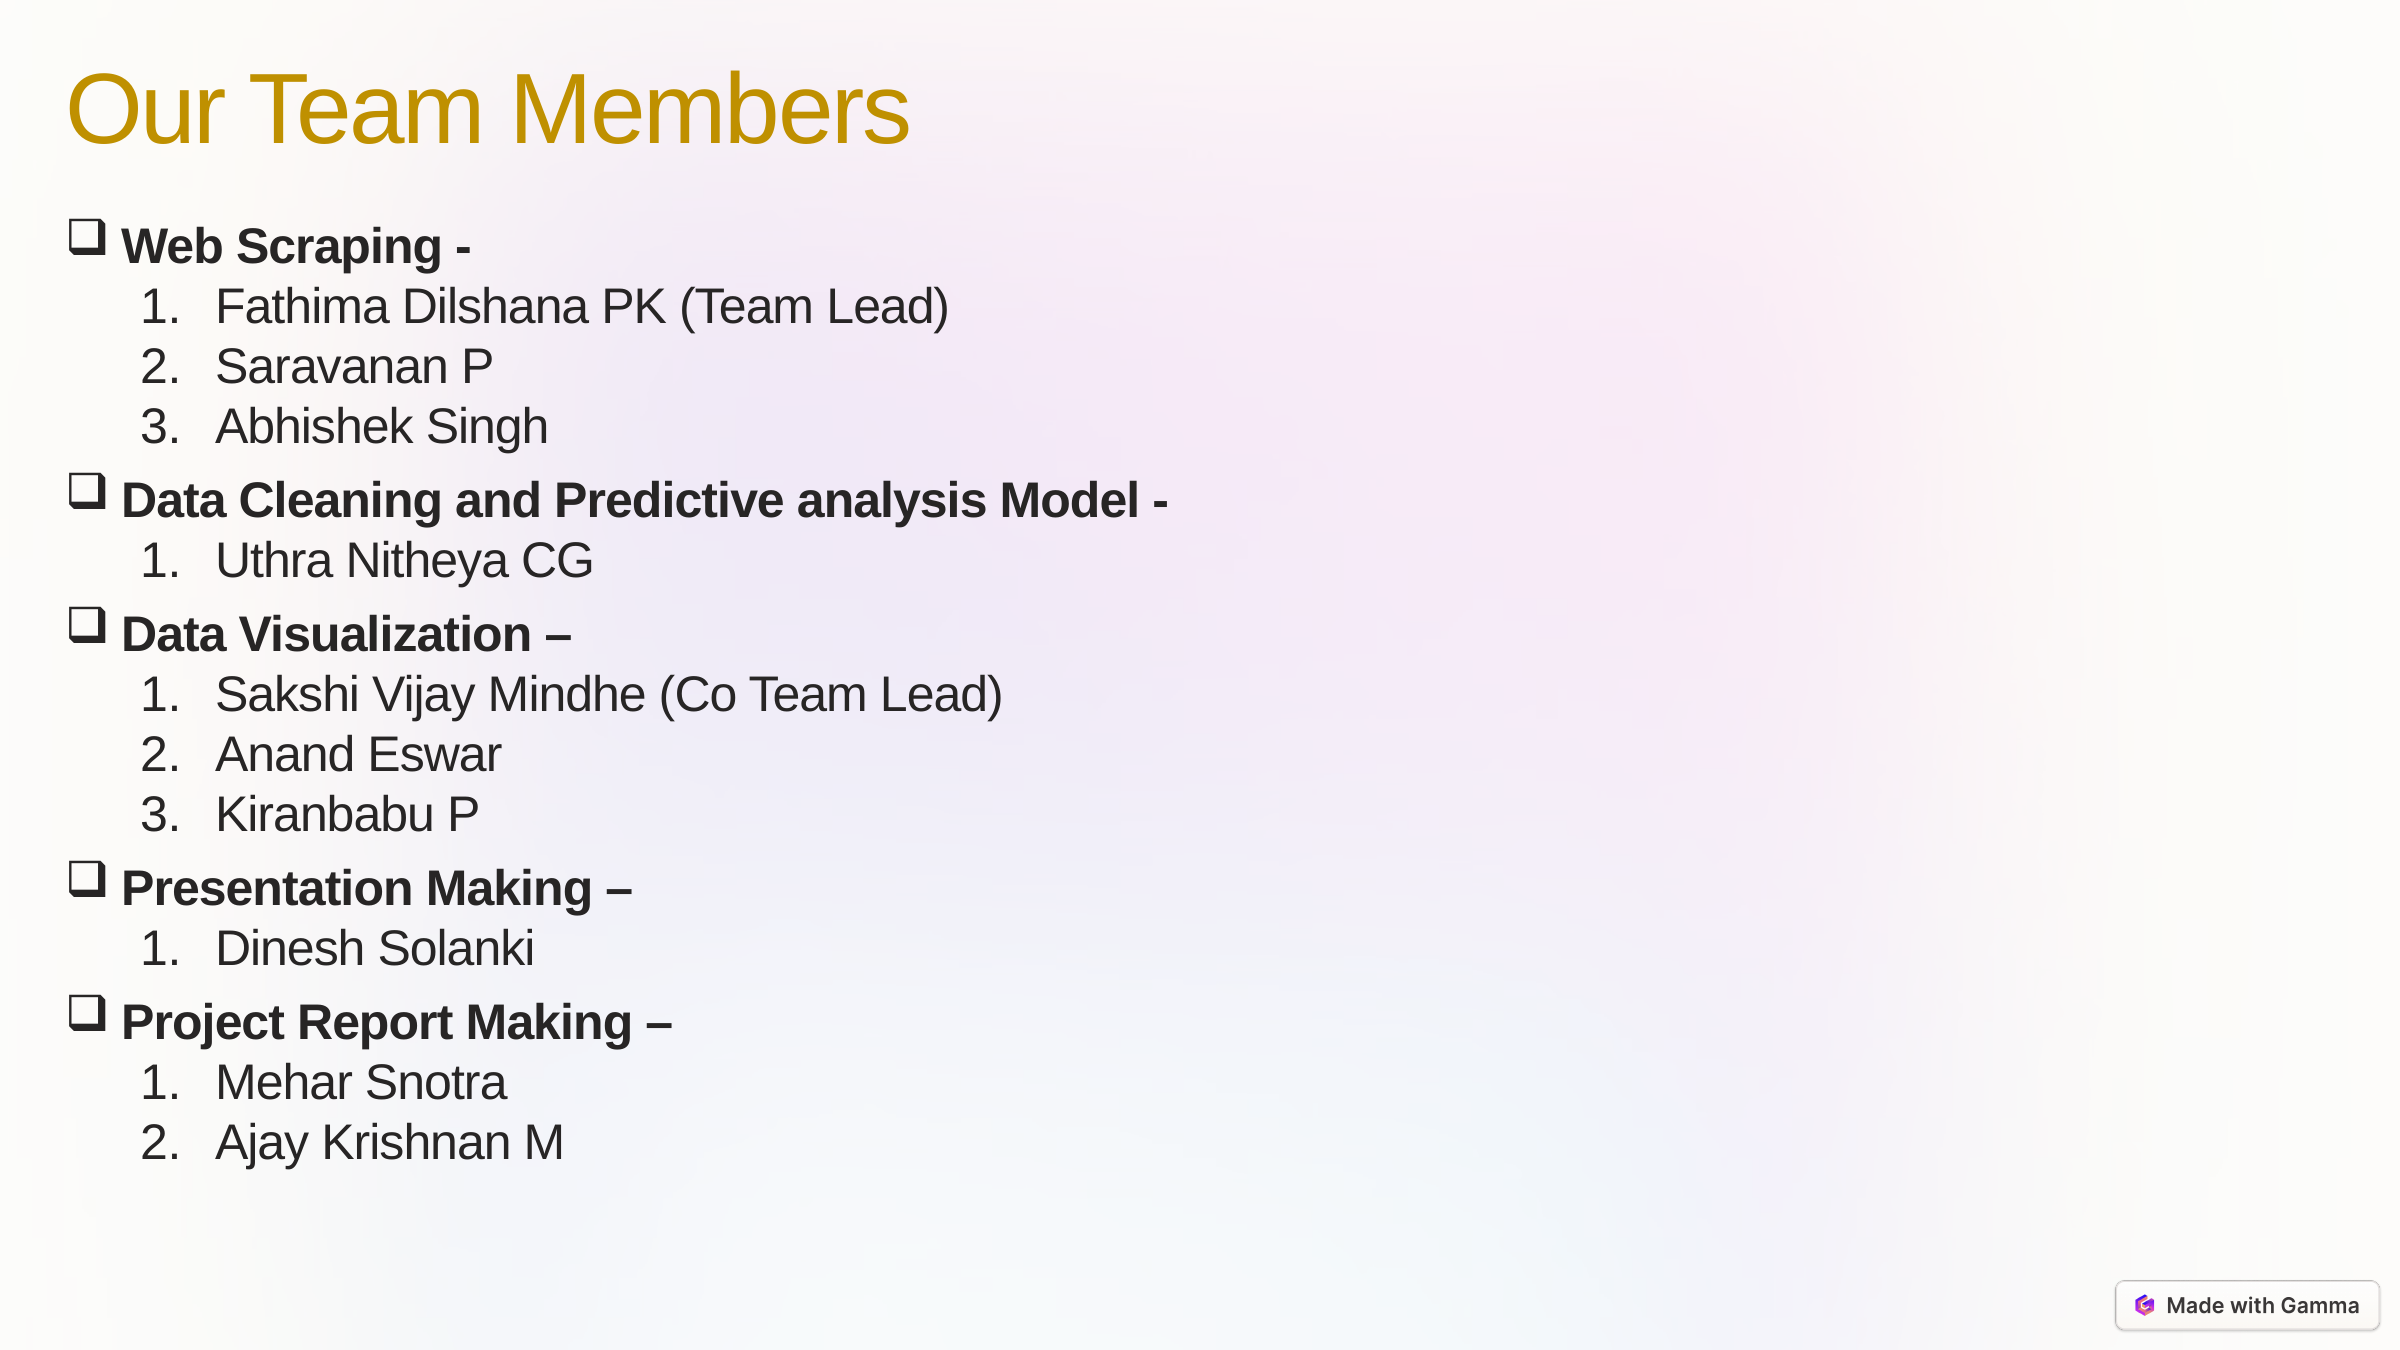

Our Team Members

Web Scraping -
Fathima Dilshana PK (Team Lead)
Saravanan P
Abhishek Singh
Data Cleaning and Predictive analysis Model -
Uthra Nitheya CG
Data Visualization –
Sakshi Vijay Mindhe (Co Team Lead)
Anand Eswar
Kiranbabu P
Presentation Making –
Dinesh Solanki
Project Report Making –
Mehar Snotra
Ajay Krishnan M